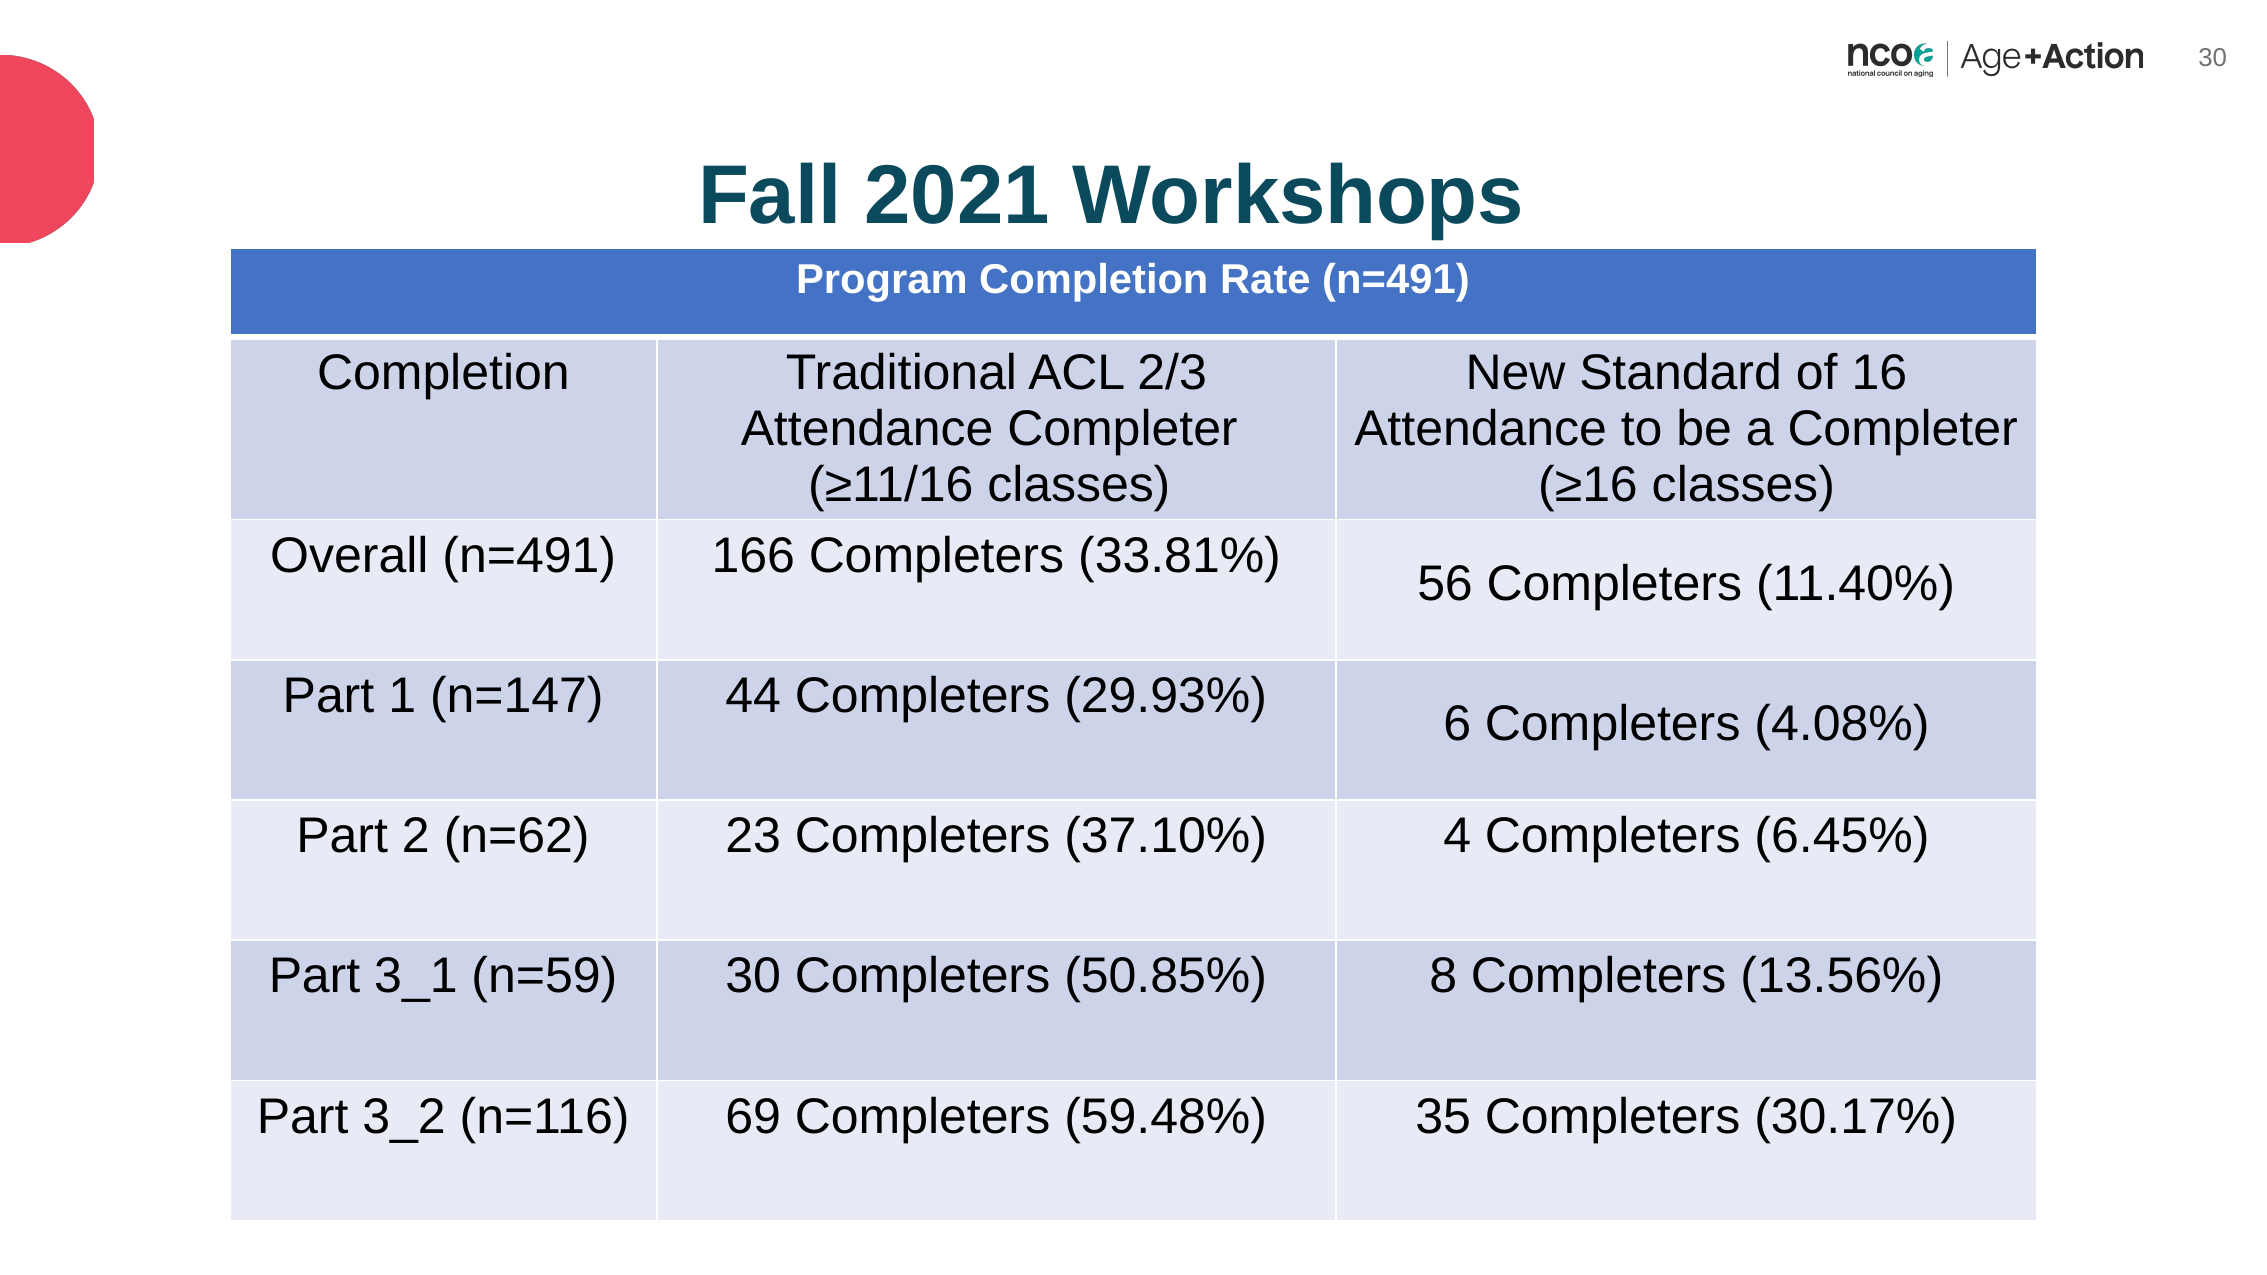

Fall 2021 Workshops
| Program Completion Rate (n=491) |  |  |
| --- | --- | --- |
| Completion | Traditional ACL 2/3 Attendance Completer (≥11/16 classes) | New Standard of 16 Attendance to be a Completer (≥16 classes) |
| Overall (n=491) | 166 Completers (33.81%) | 56 Completers (11.40%) |
| Part 1 (n=147) | 44 Completers (29.93%) | 6 Completers (4.08%) |
| Part 2 (n=62) | 23 Completers (37.10%) | 4 Completers (6.45%) |
| Part 3\_1 (n=59) | 30 Completers (50.85%) | 8 Completers (13.56%) |
| Part 3\_2 (n=116) | 69 Completers (59.48%) | 35 Completers (30.17%) |